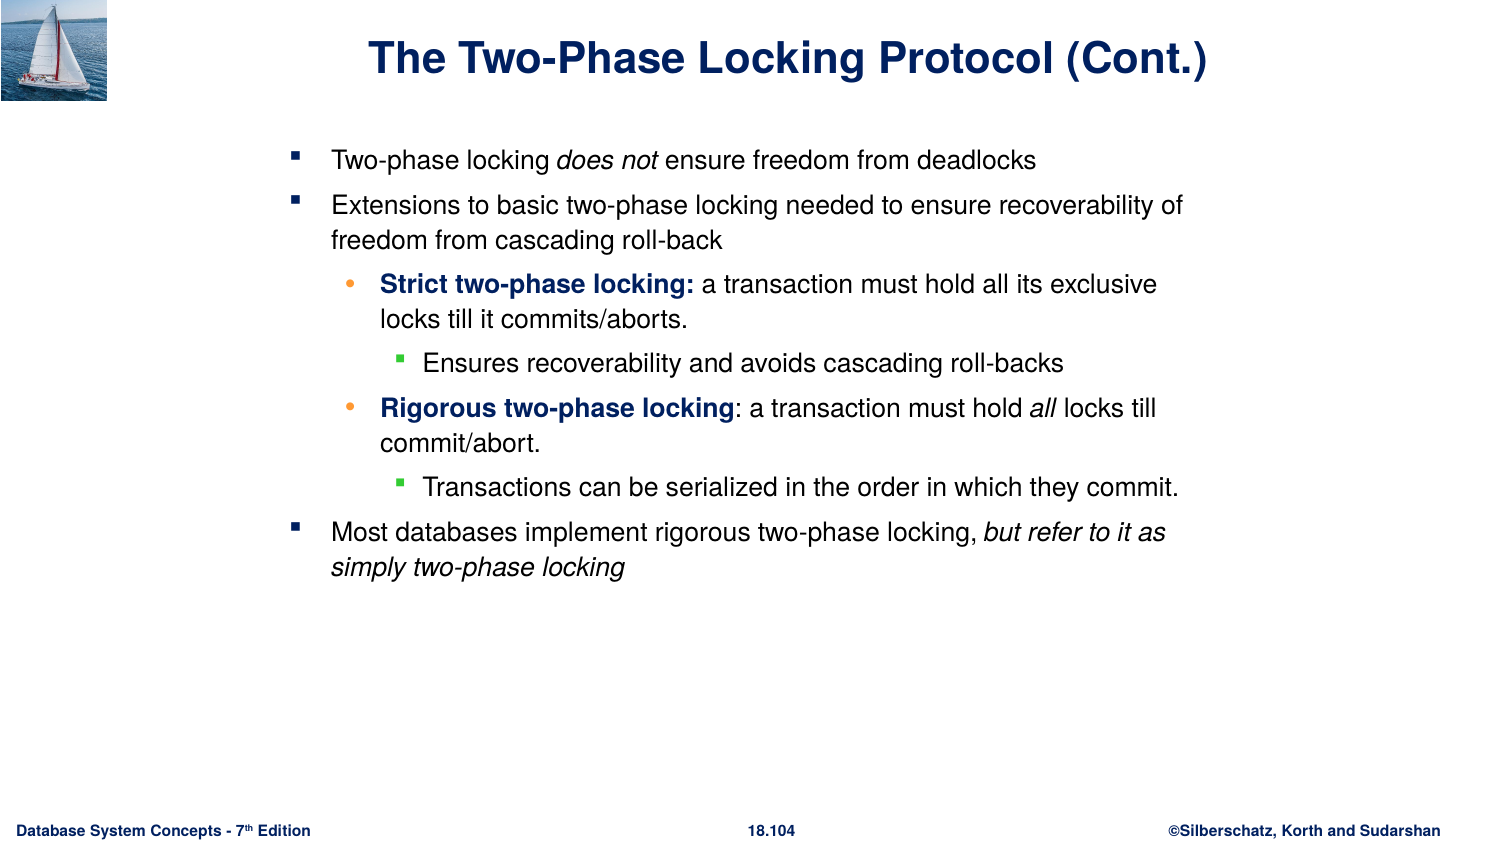

# The Two-Phase Locking Protocol (Cont.)
Two-phase locking does not ensure freedom from deadlocks
Extensions to basic two-phase locking needed to ensure recoverability of freedom from cascading roll-back
Strict two-phase locking: a transaction must hold all its exclusive locks till it commits/aborts.
Ensures recoverability and avoids cascading roll-backs
Rigorous two-phase locking: a transaction must hold all locks till commit/abort.
Transactions can be serialized in the order in which they commit.
Most databases implement rigorous two-phase locking, but refer to it as simply two-phase locking